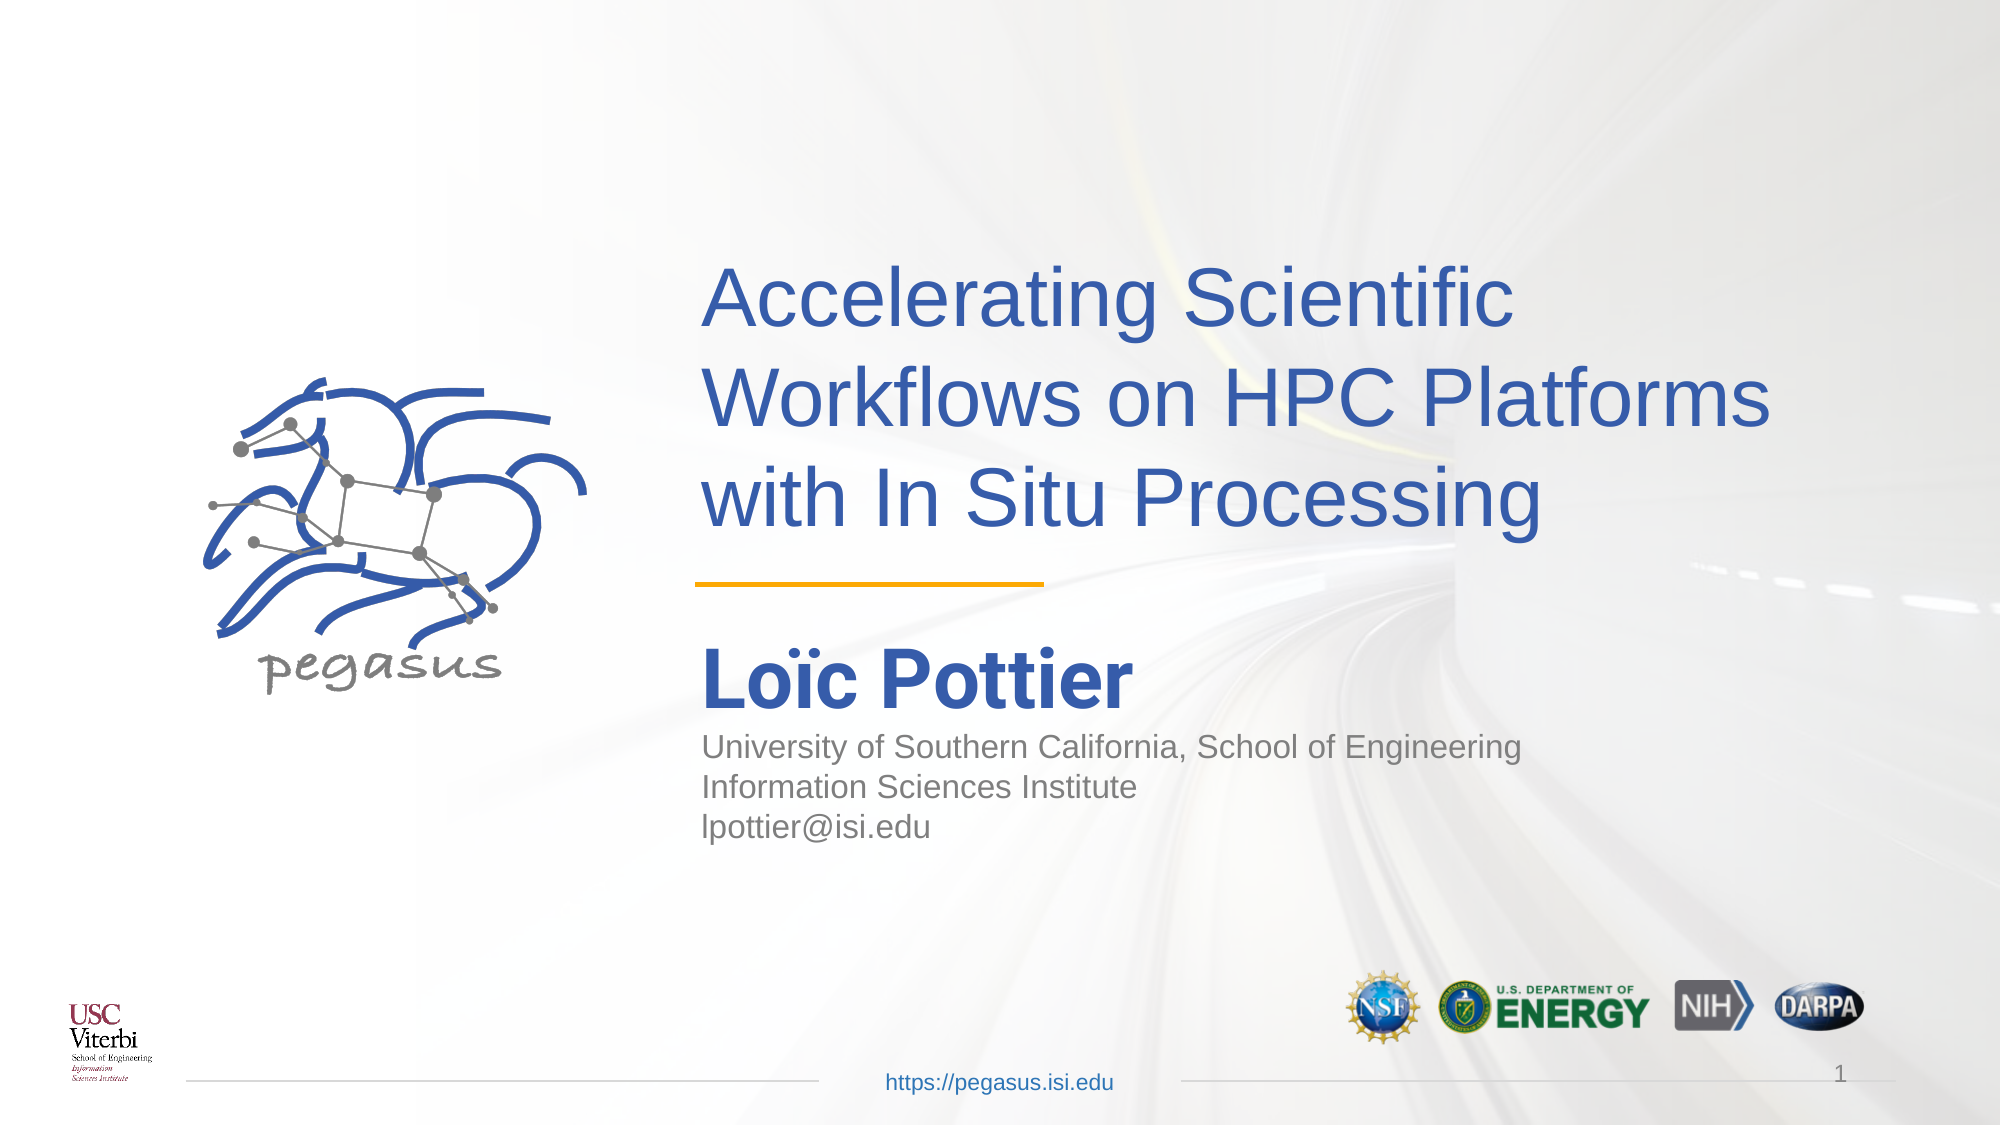

# Accelerating Scientific Workflows on HPC Platforms with In Situ Processing
Loïc Pottier
University of Southern California, School of Engineering
Information Sciences Institute
lpottier@isi.edu
1
https://pegasus.isi.edu